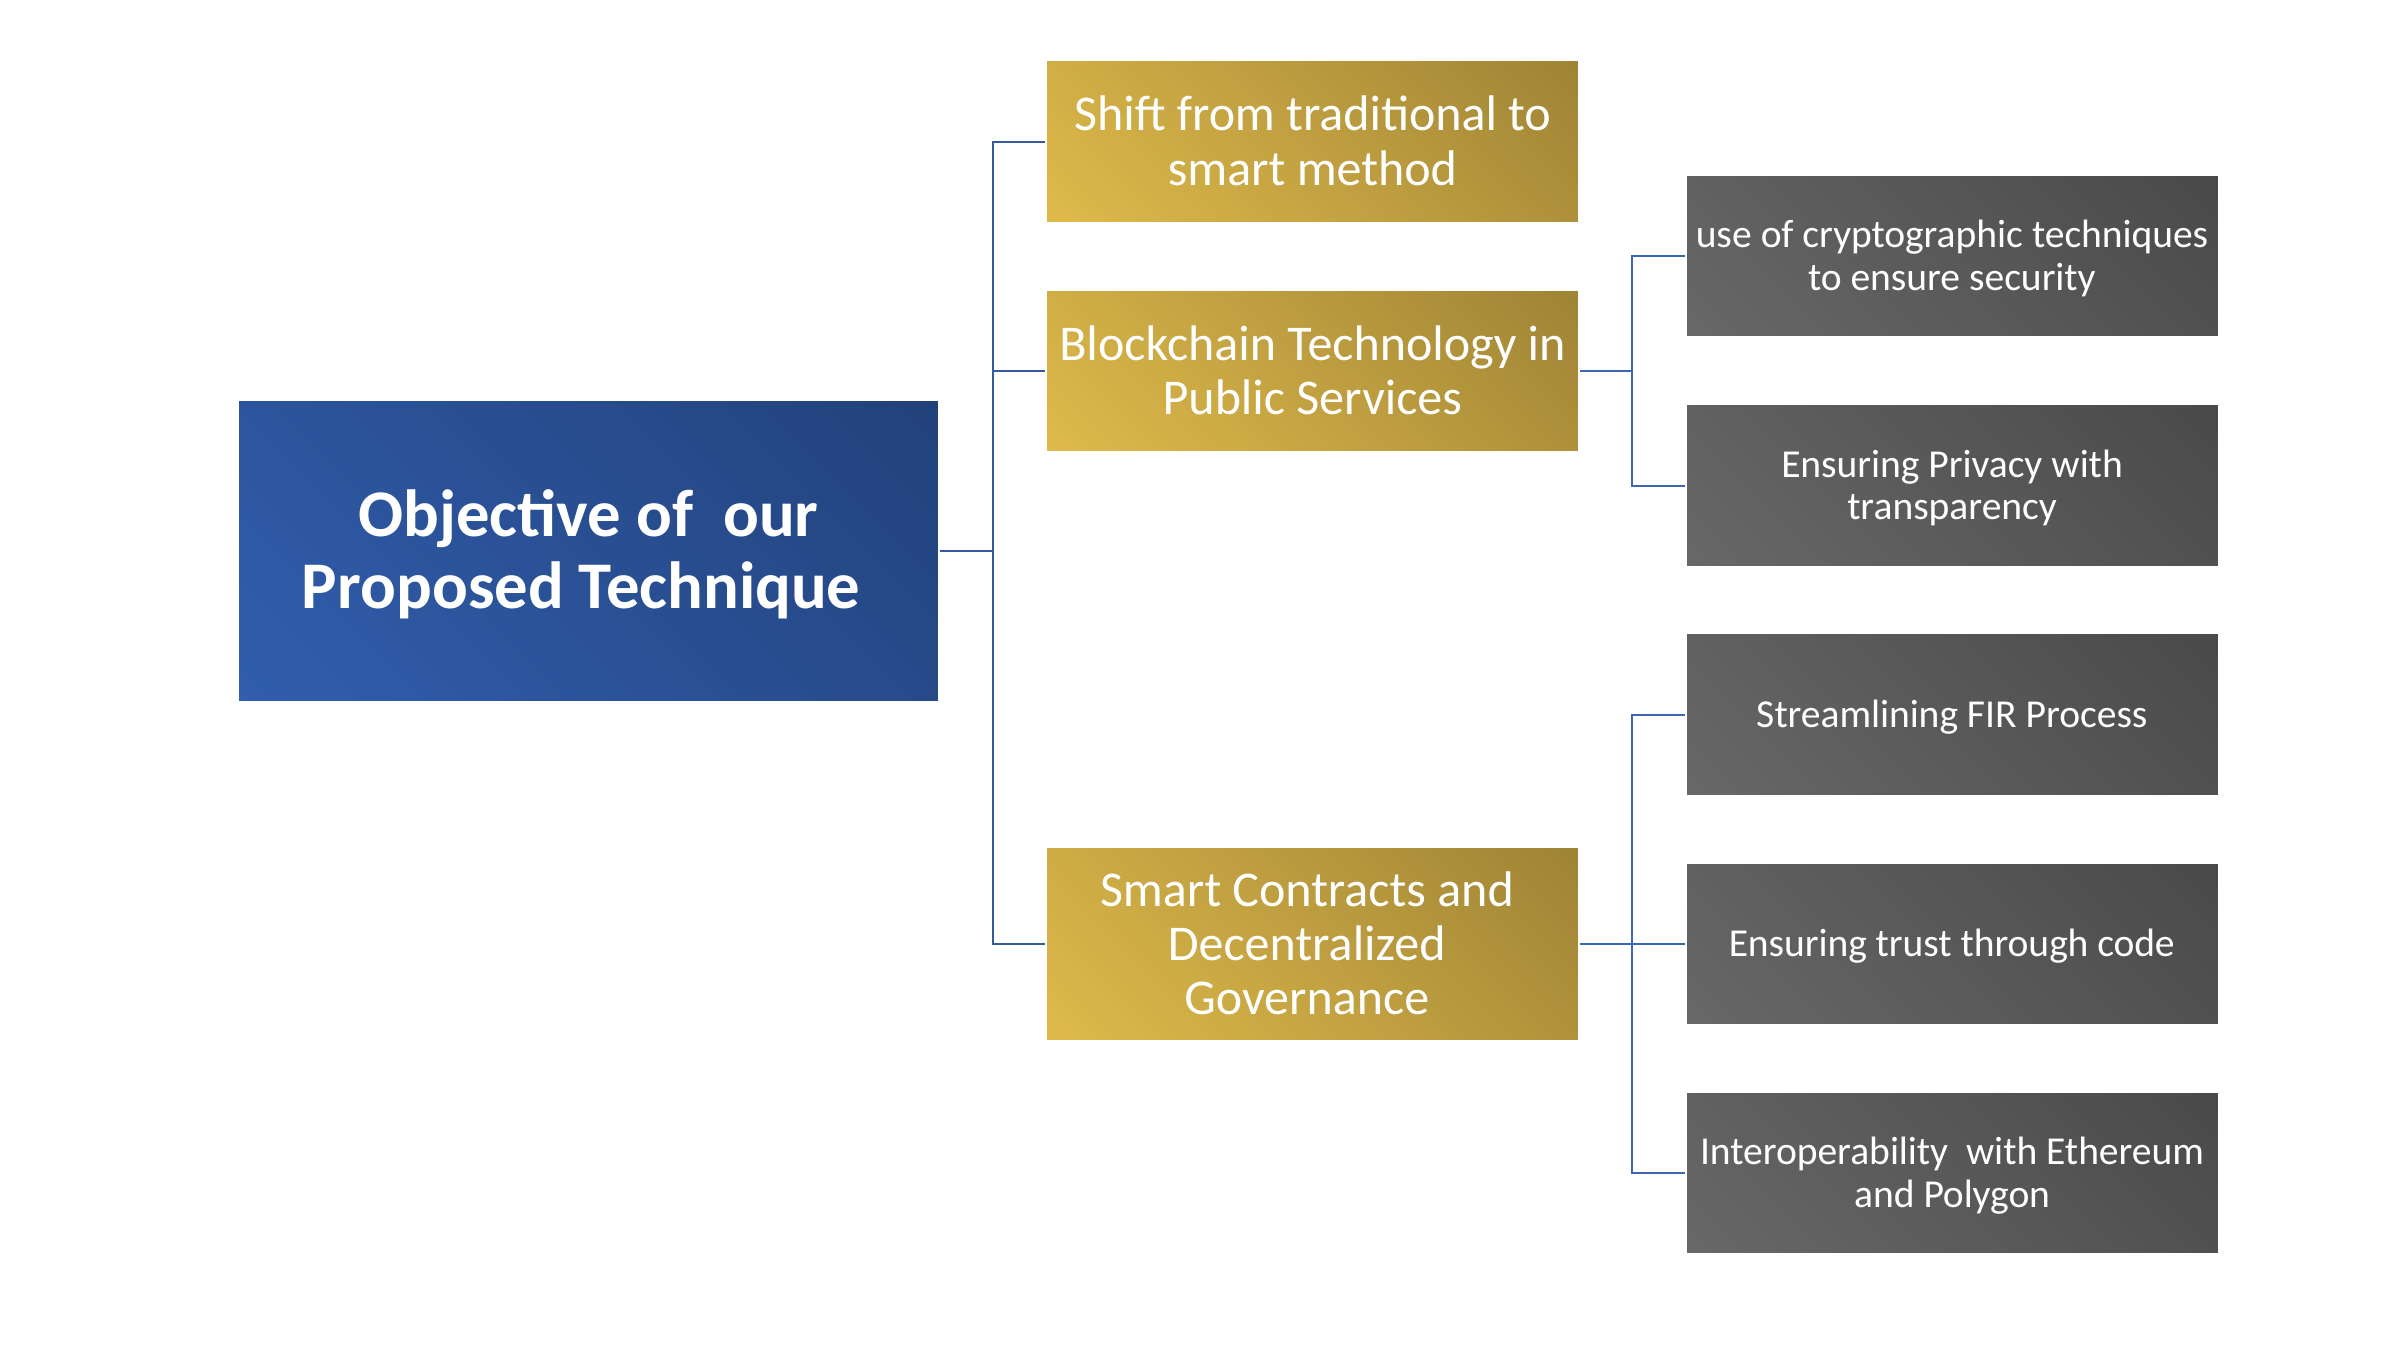

Objective of  our Proposed Technique
Shift from traditional to smart method
Blockchain Technology in Public Services
use of cryptographic techniques to ensure security
Ensuring Privacy with transparency
Smart Contracts and 
Decentralized 
Governance
Streamlining FIR Process
Ensuring trust through code
Interoperability  with Ethereum and Polygon